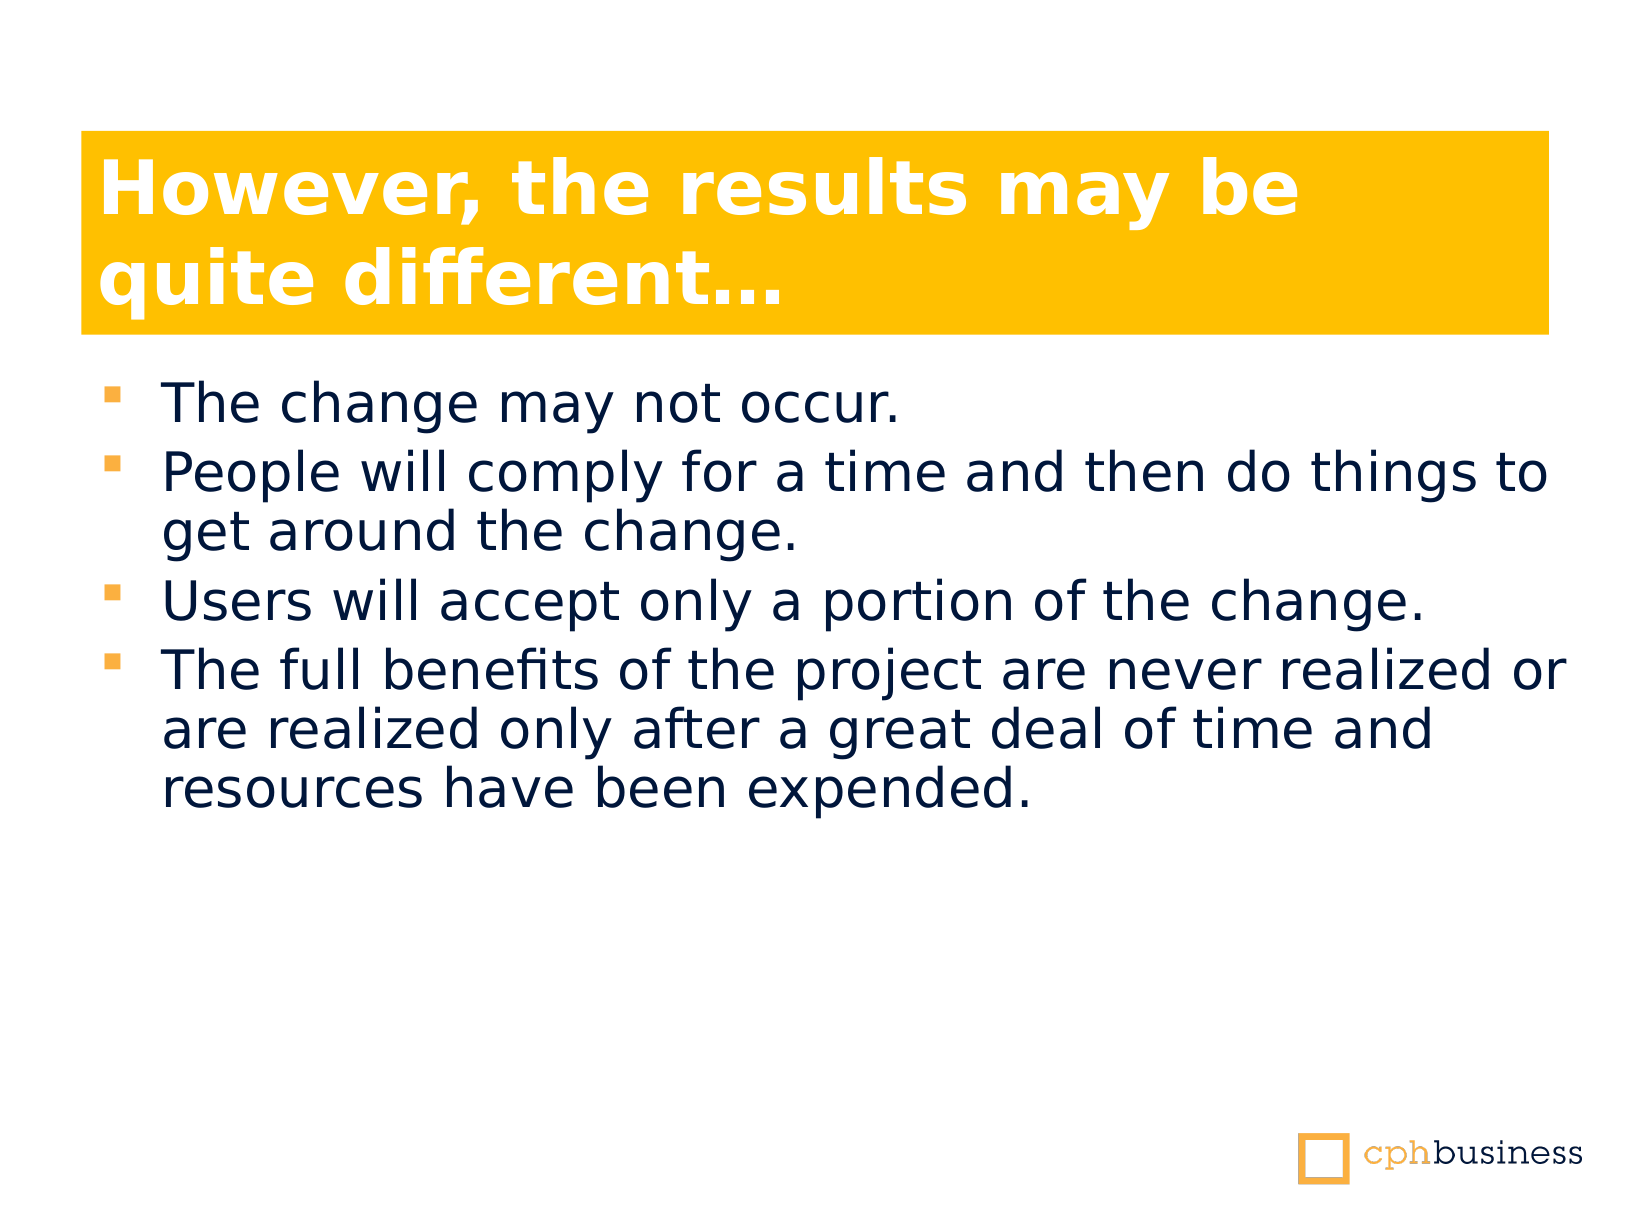

However, the results may be quite different…
The change may not occur.
People will comply for a time and then do things to get around the change.
Users will accept only a portion of the change.
The full benefits of the project are never realized or are realized only after a great deal of time and resources have been expended.